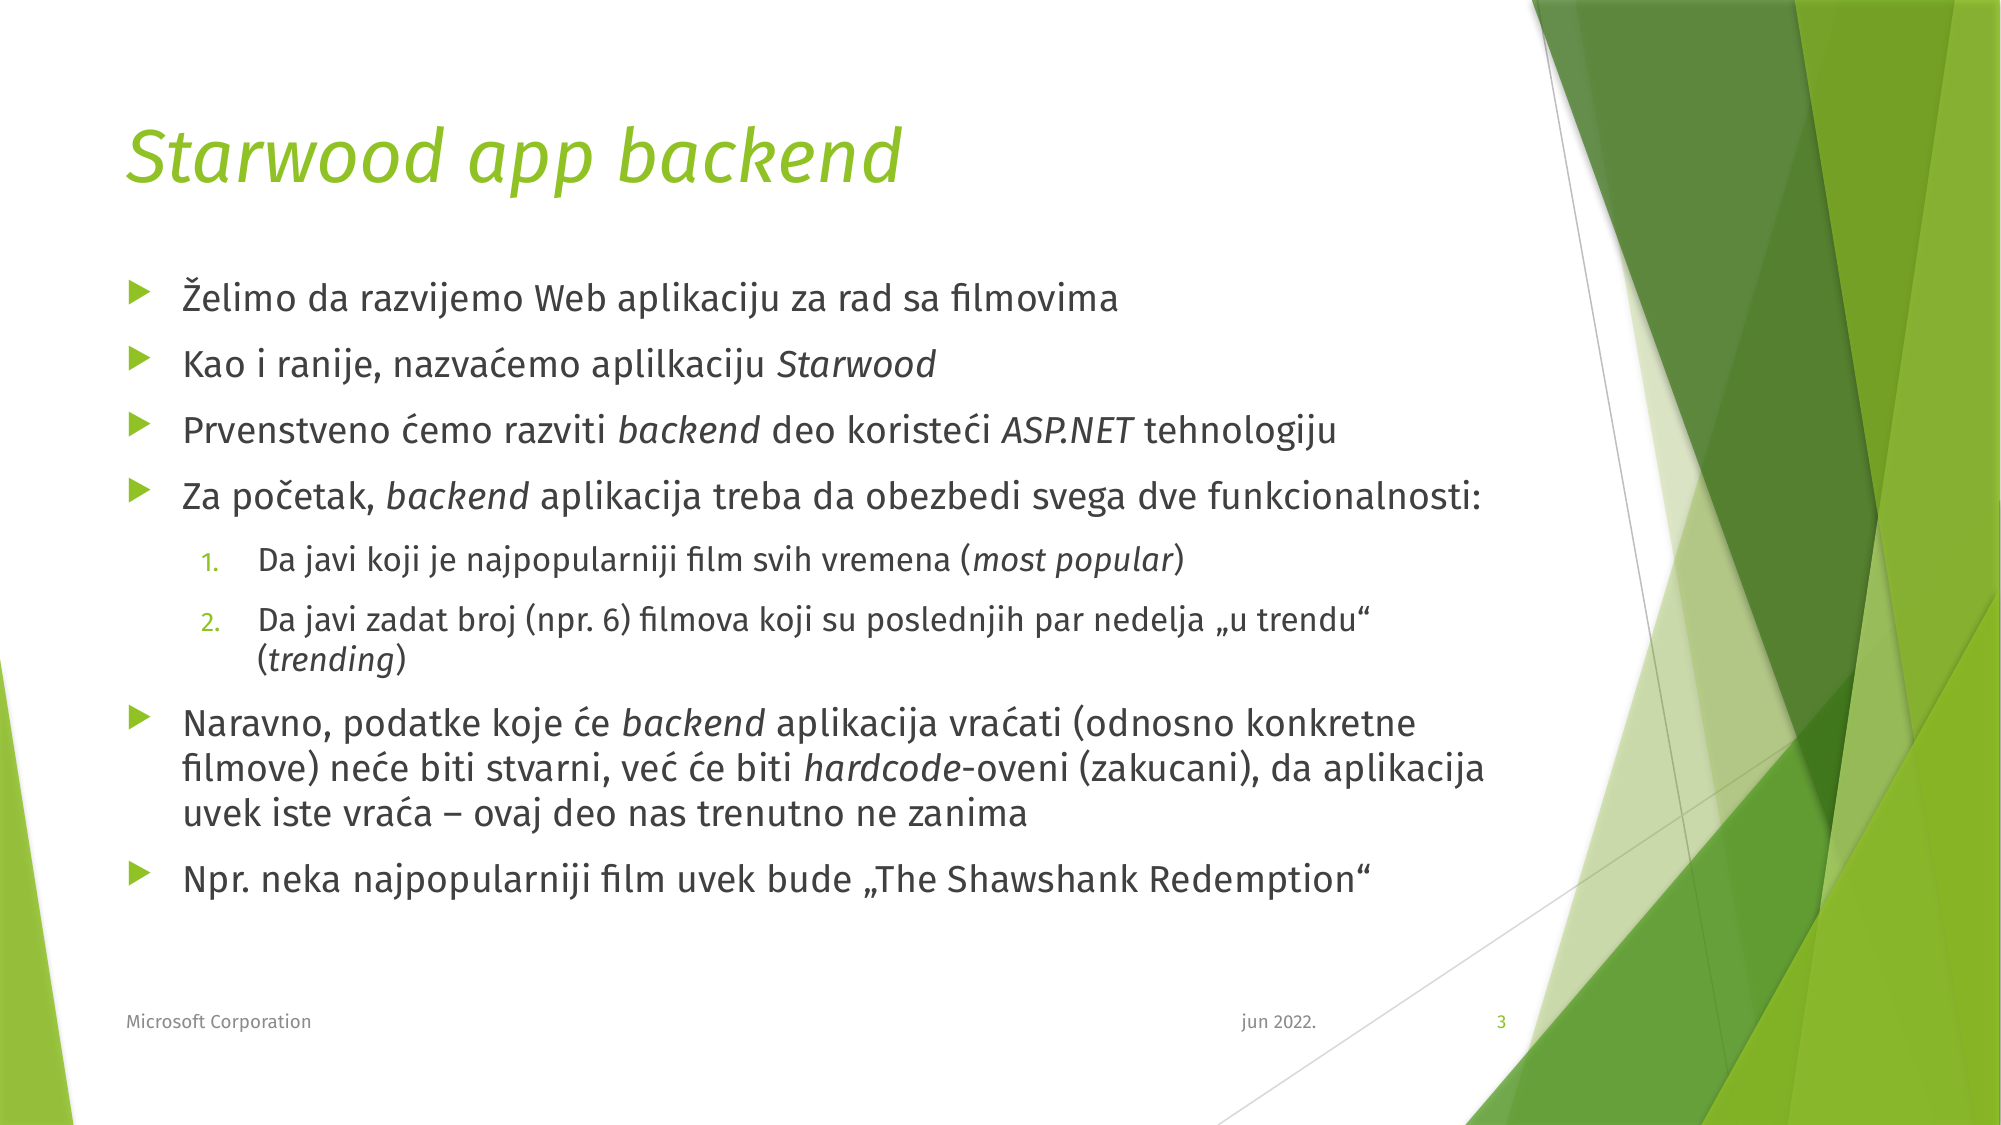

# Starwood app backend
Želimo da razvijemo Web aplikaciju za rad sa filmovima
Kao i ranije, nazvaćemo aplilkaciju Starwood
Prvenstveno ćemo razviti backend deo koristeći ASP.NET tehnologiju
Za početak, backend aplikacija treba da obezbedi svega dve funkcionalnosti:
Da javi koji je najpopularniji film svih vremena (most popular)
Da javi zadat broj (npr. 6) filmova koji su poslednjih par nedelja „u trendu“ (trending)
Naravno, podatke koje će backend aplikacija vraćati (odnosno konkretne filmove) neće biti stvarni, već će biti hardcode-oveni (zakucani), da aplikacija uvek iste vraća – ovaj deo nas trenutno ne zanima
Npr. neka najpopularniji film uvek bude „The Shawshank Redemption“
Microsoft Corporation
jun 2022.
3